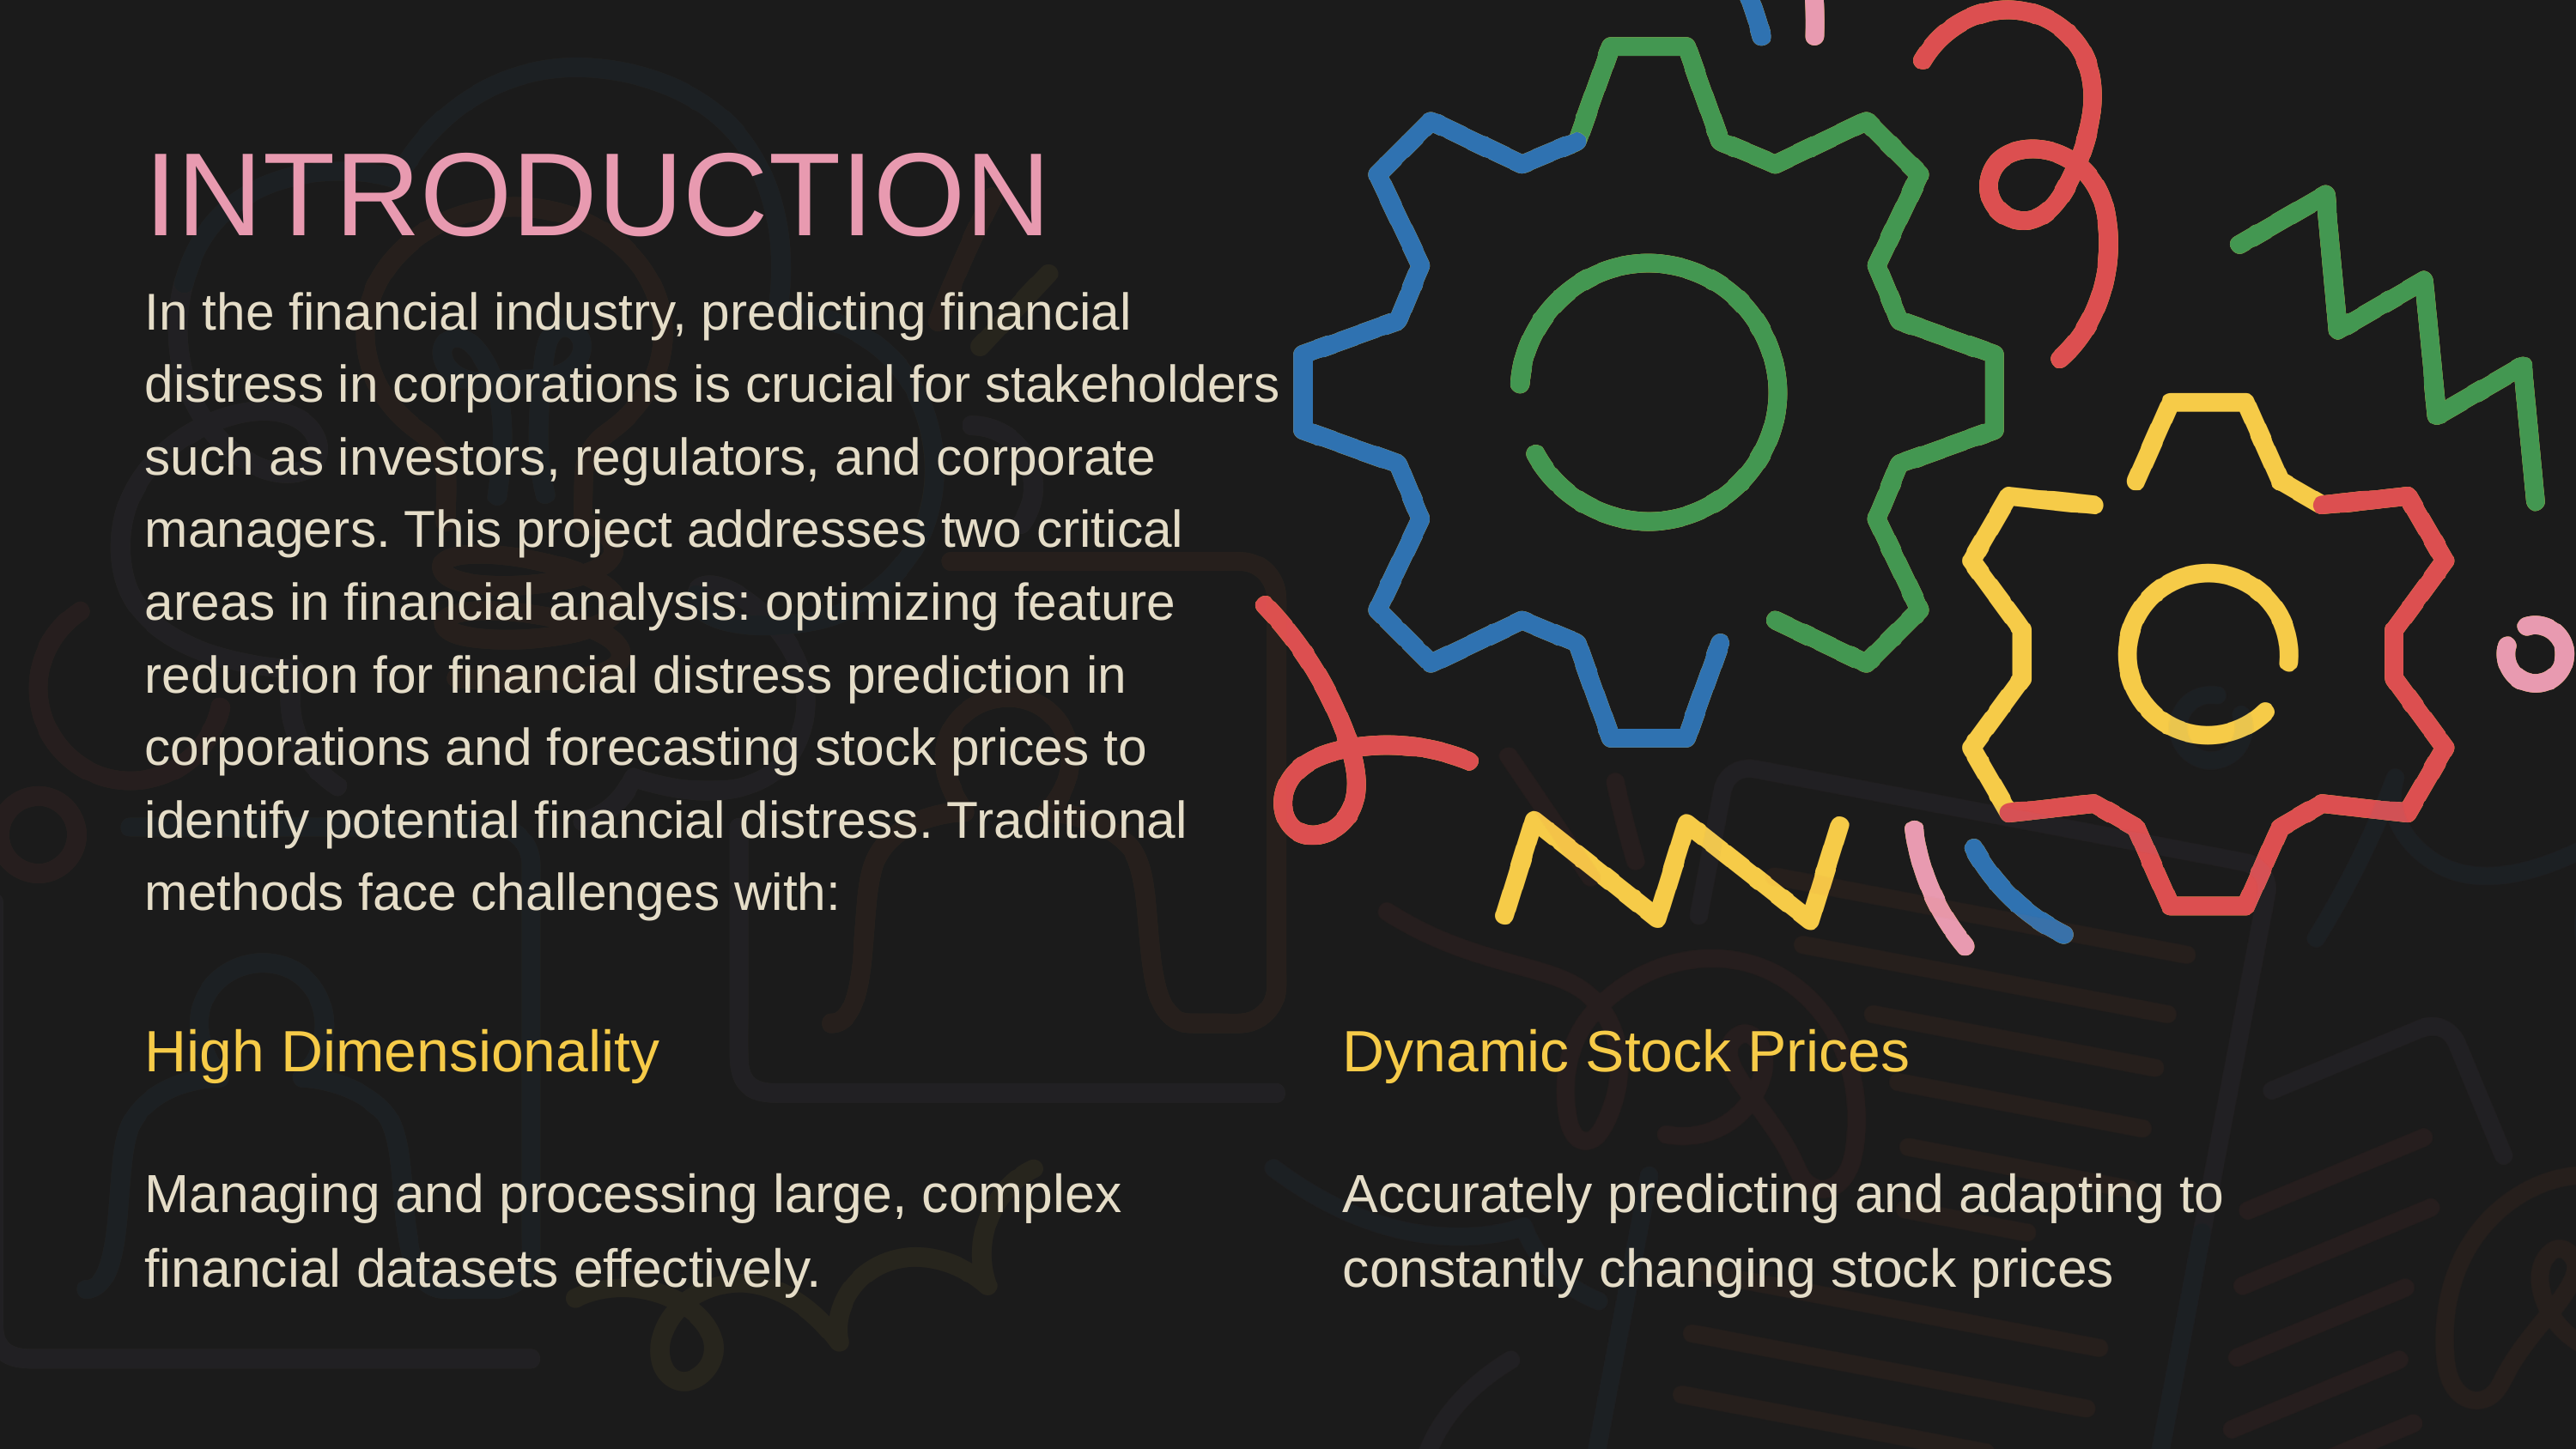

INTRODUCTION
In the financial industry, predicting financial distress in corporations is crucial for stakeholders such as investors, regulators, and corporate managers. This project addresses two critical areas in financial analysis: optimizing feature reduction for financial distress prediction in corporations and forecasting stock prices to identify potential financial distress. Traditional methods face challenges with:

High Dimensionality
Dynamic Stock Prices
Managing and processing large, complex financial datasets effectively.
Accurately predicting and adapting to constantly changing stock prices